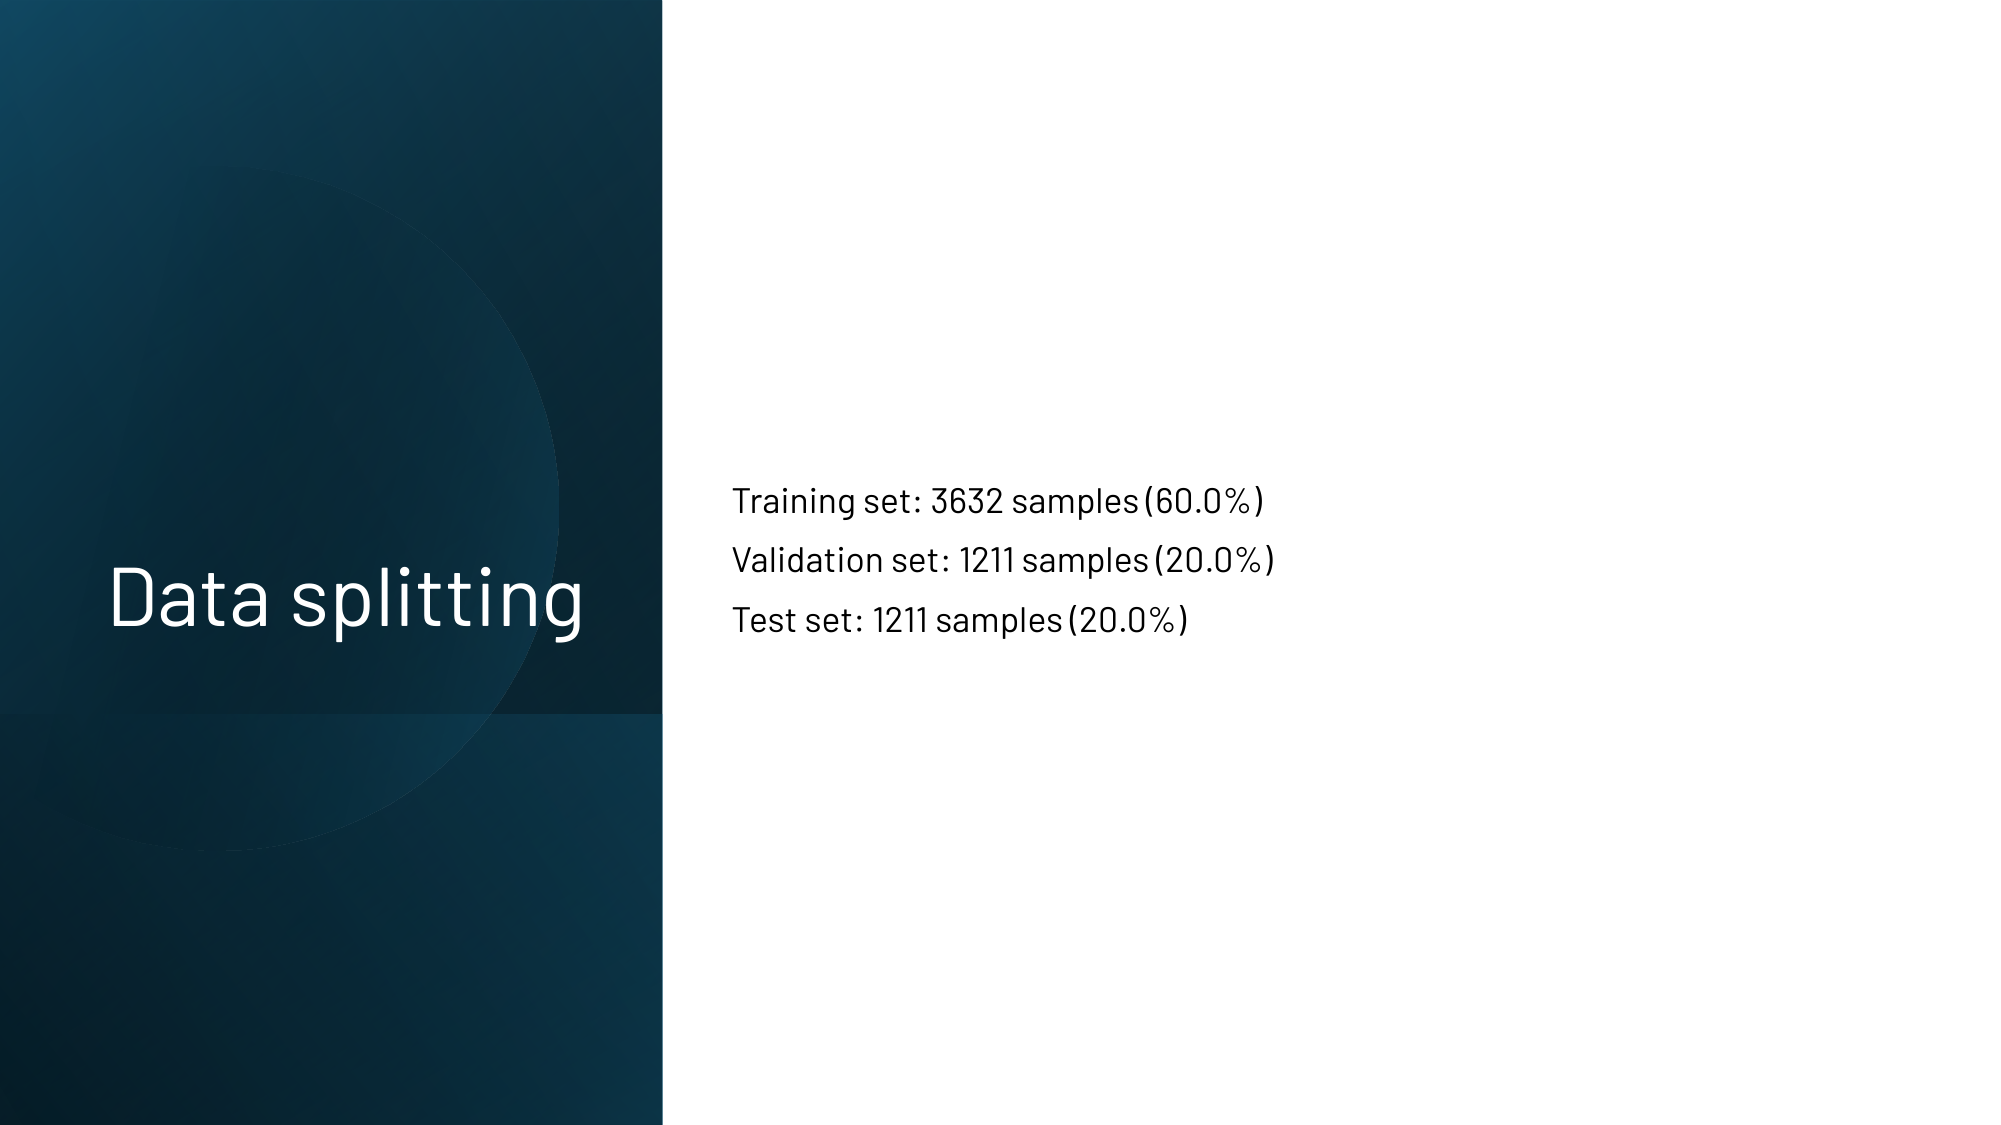

# Data splitting
Training set: 3632 samples (60.0%)
Validation set: 1211 samples (20.0%)
Test set: 1211 samples (20.0%)